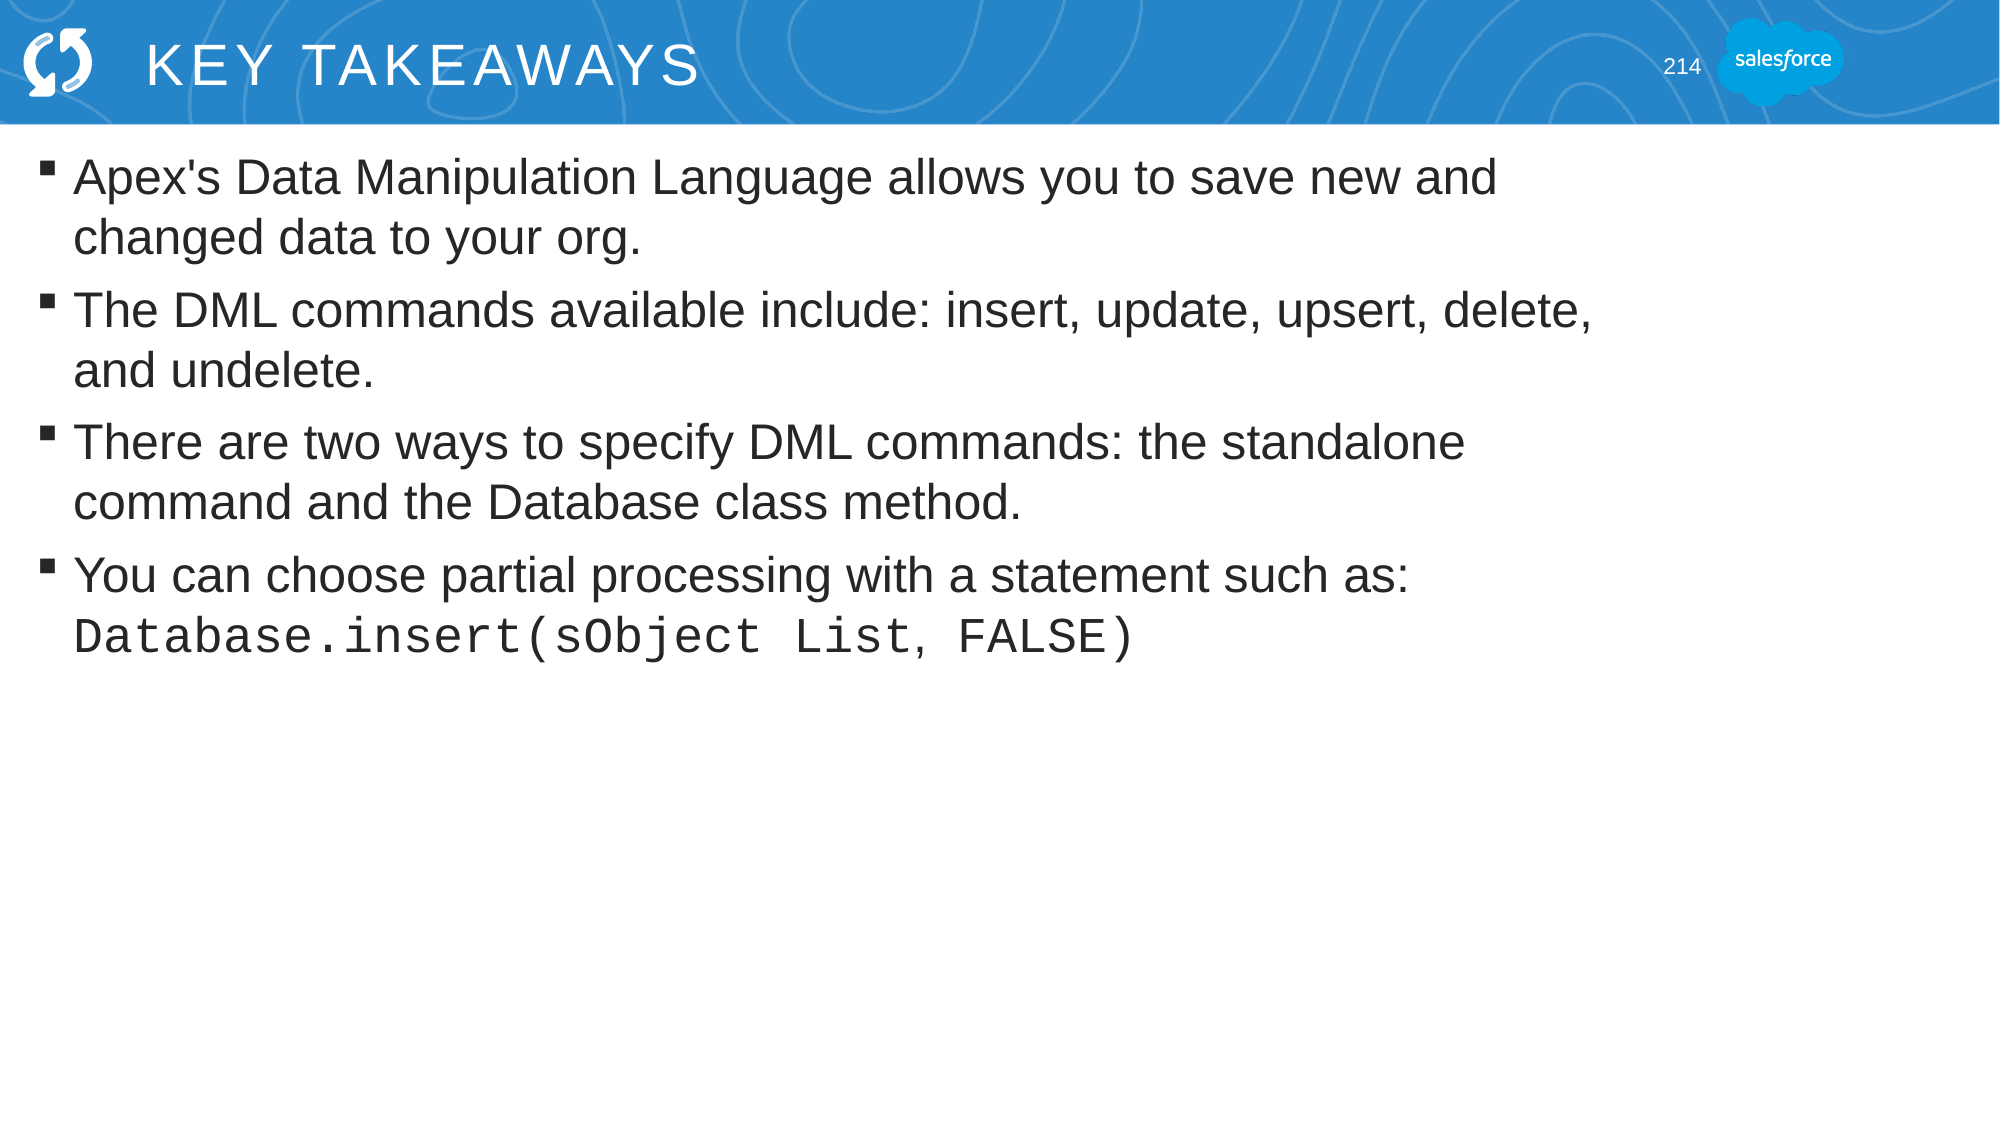

# Key Takeaways
214
Apex's Data Manipulation Language allows you to save new and changed data to your org.
The DML commands available include: insert, update, upsert, delete, and undelete.
There are two ways to specify DML commands: the standalone command and the Database class method.
You can choose partial processing with a statement such as: Database.insert(sObject List, FALSE)